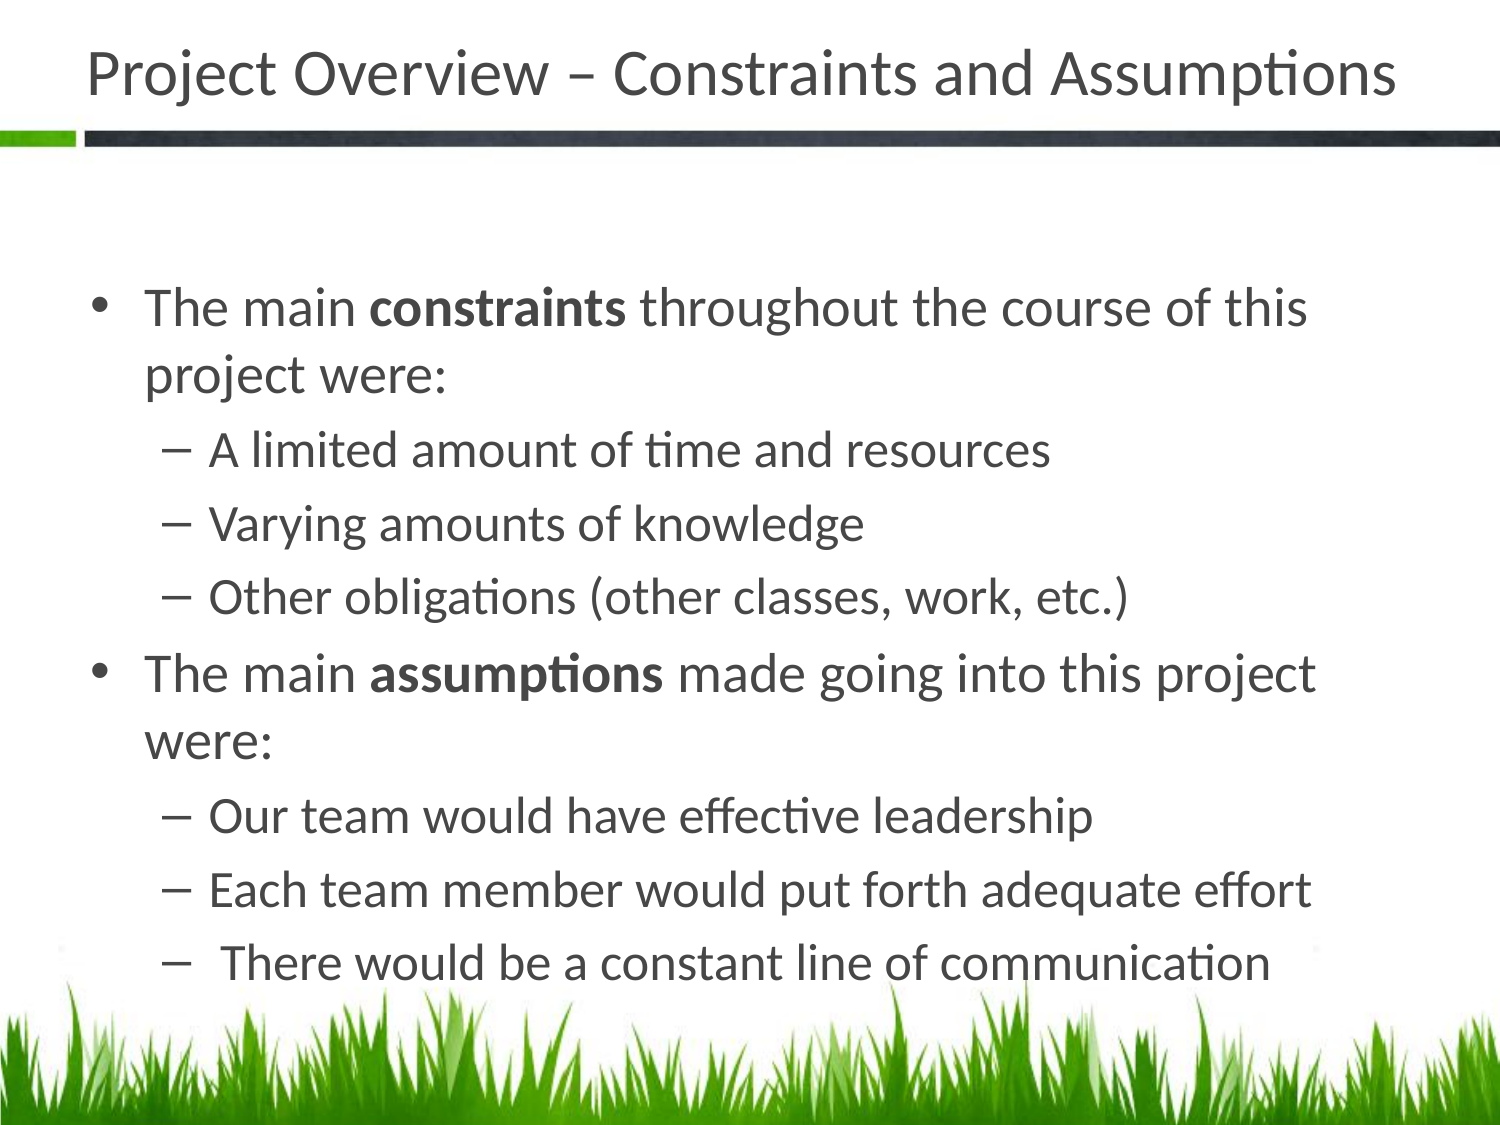

# Project Overview – Constraints and Assumptions
The main constraints throughout the course of this project were:
A limited amount of time and resources
Varying amounts of knowledge
Other obligations (other classes, work, etc.)
The main assumptions made going into this project were:
Our team would have effective leadership
Each team member would put forth adequate effort
 There would be a constant line of communication